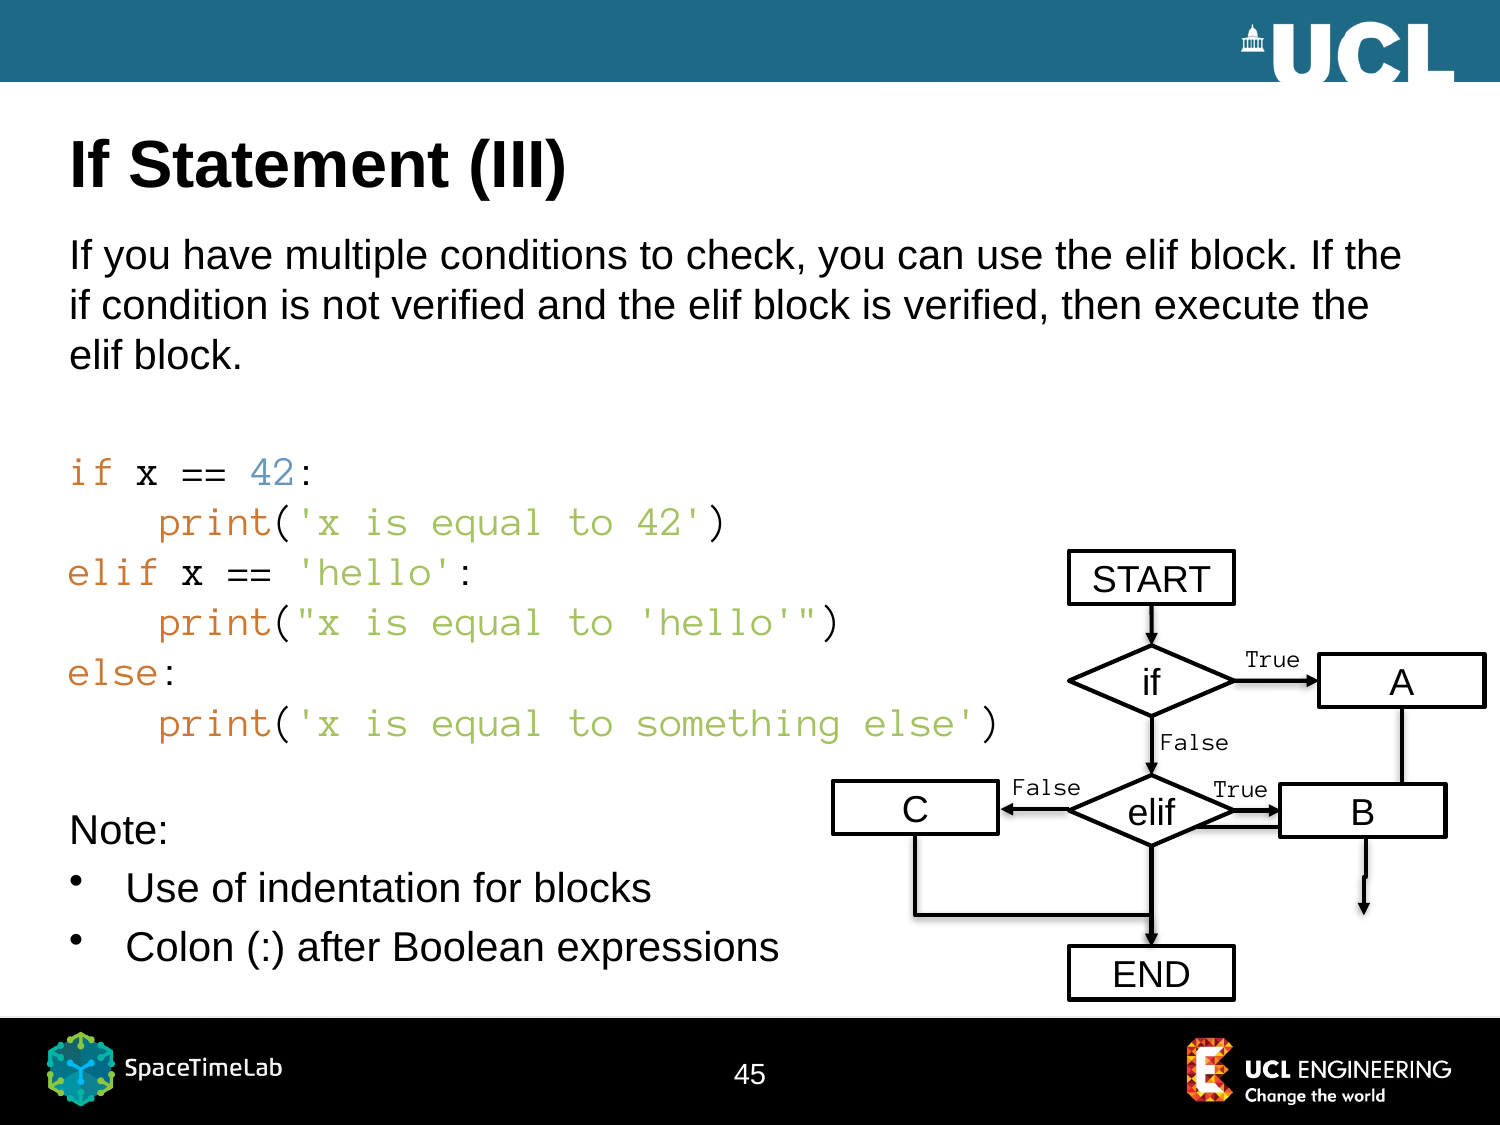

# If Statement (III)
If you have multiple conditions to check, you can use the elif block. If the if condition is not verified and the elif block is verified, then execute the elif block.

if x == 42:
    print('x is equal to 42')
elif x == 'hello':
    print("x is equal to 'hello'")
else:
    print('x is equal to something else')
Note:
Use of indentation for blocks
Colon (:) after Boolean expressions

START
True
if
A
False
False
True
elif
C
B
END
46